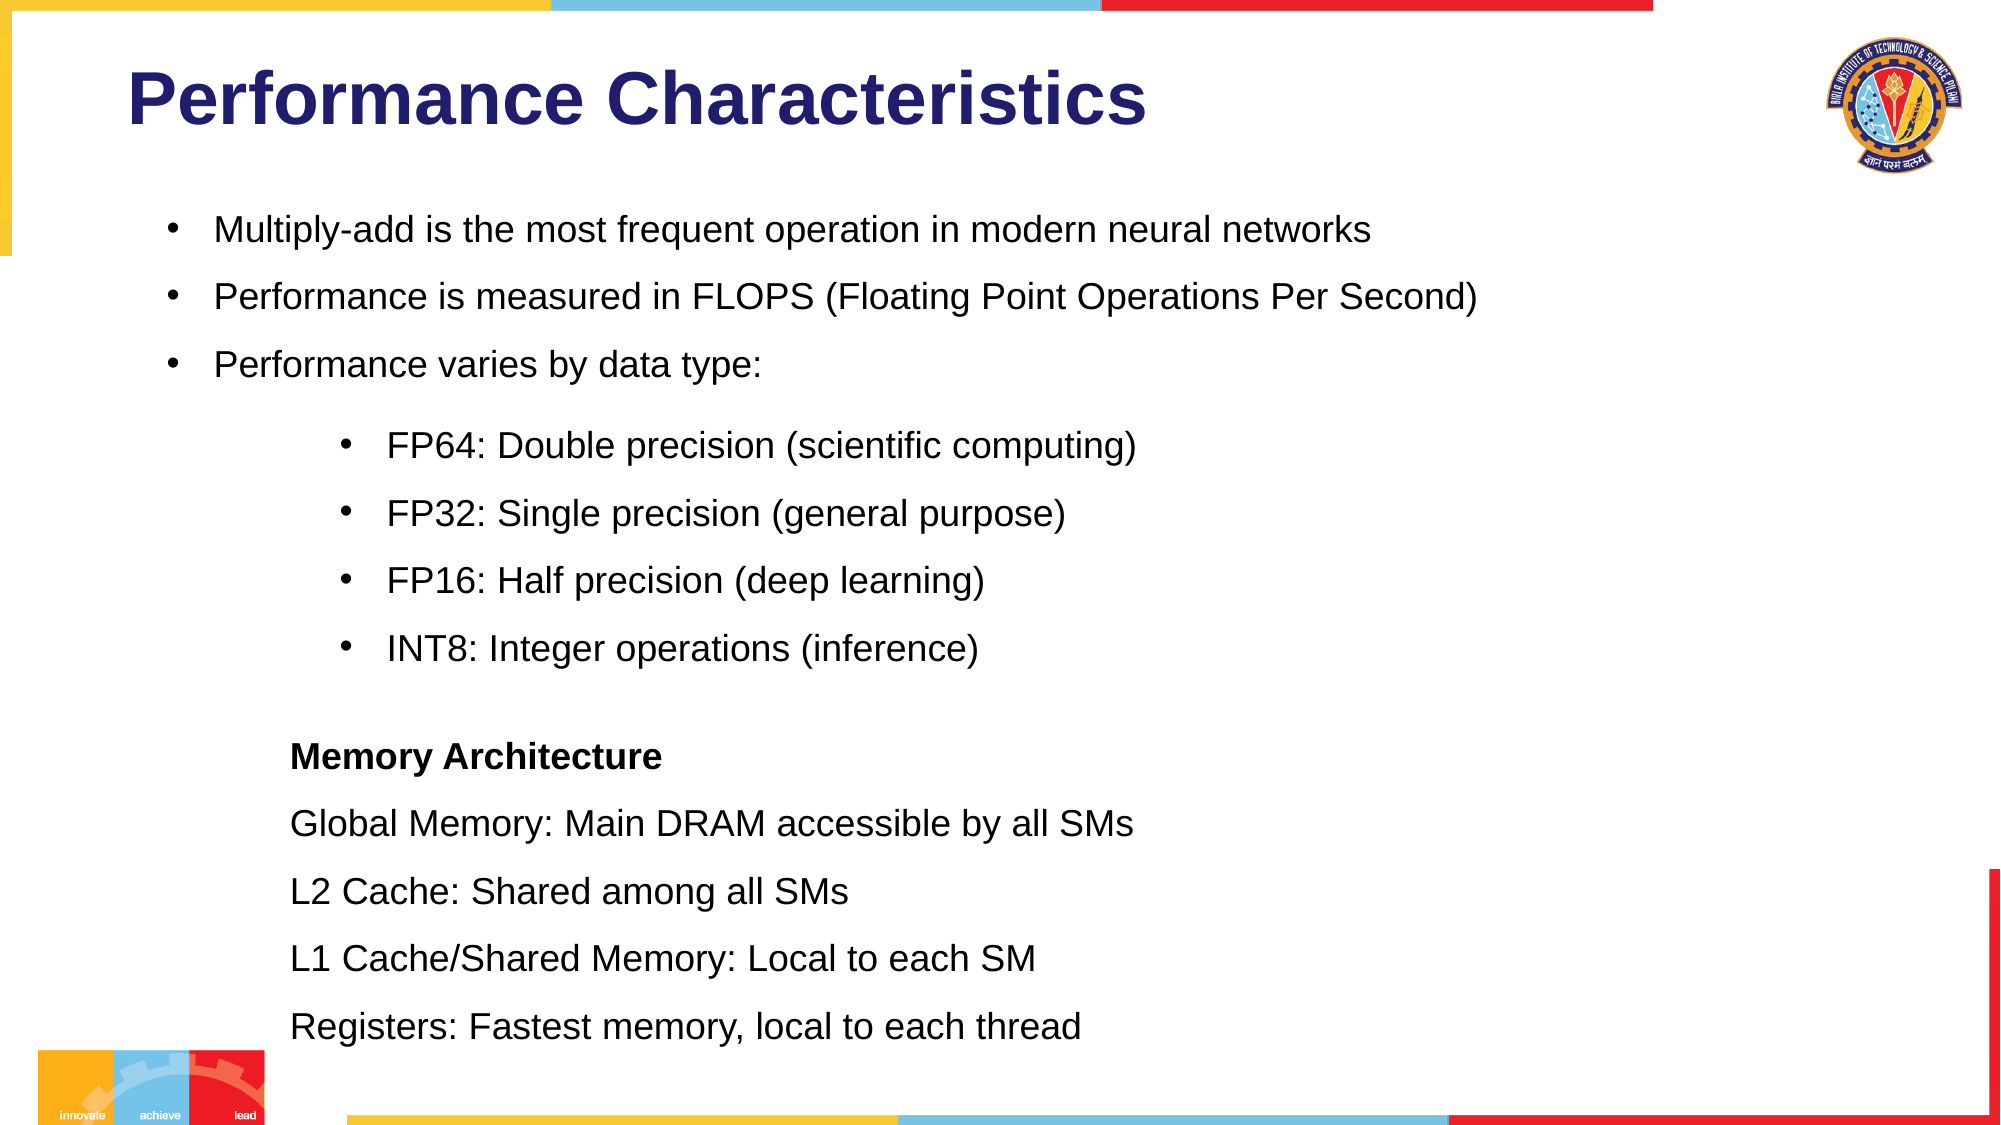

# Performance Characteristics
Multiply-add is the most frequent operation in modern neural networks
Performance is measured in FLOPS (Floating Point Operations Per Second)
Performance varies by data type:

FP64: Double precision (scientific computing)
FP32: Single precision (general purpose)
FP16: Half precision (deep learning)
INT8: Integer operations (inference)
Memory Architecture
Global Memory: Main DRAM accessible by all SMs
L2 Cache: Shared among all SMs
L1 Cache/Shared Memory: Local to each SM
Registers: Fastest memory, local to each thread